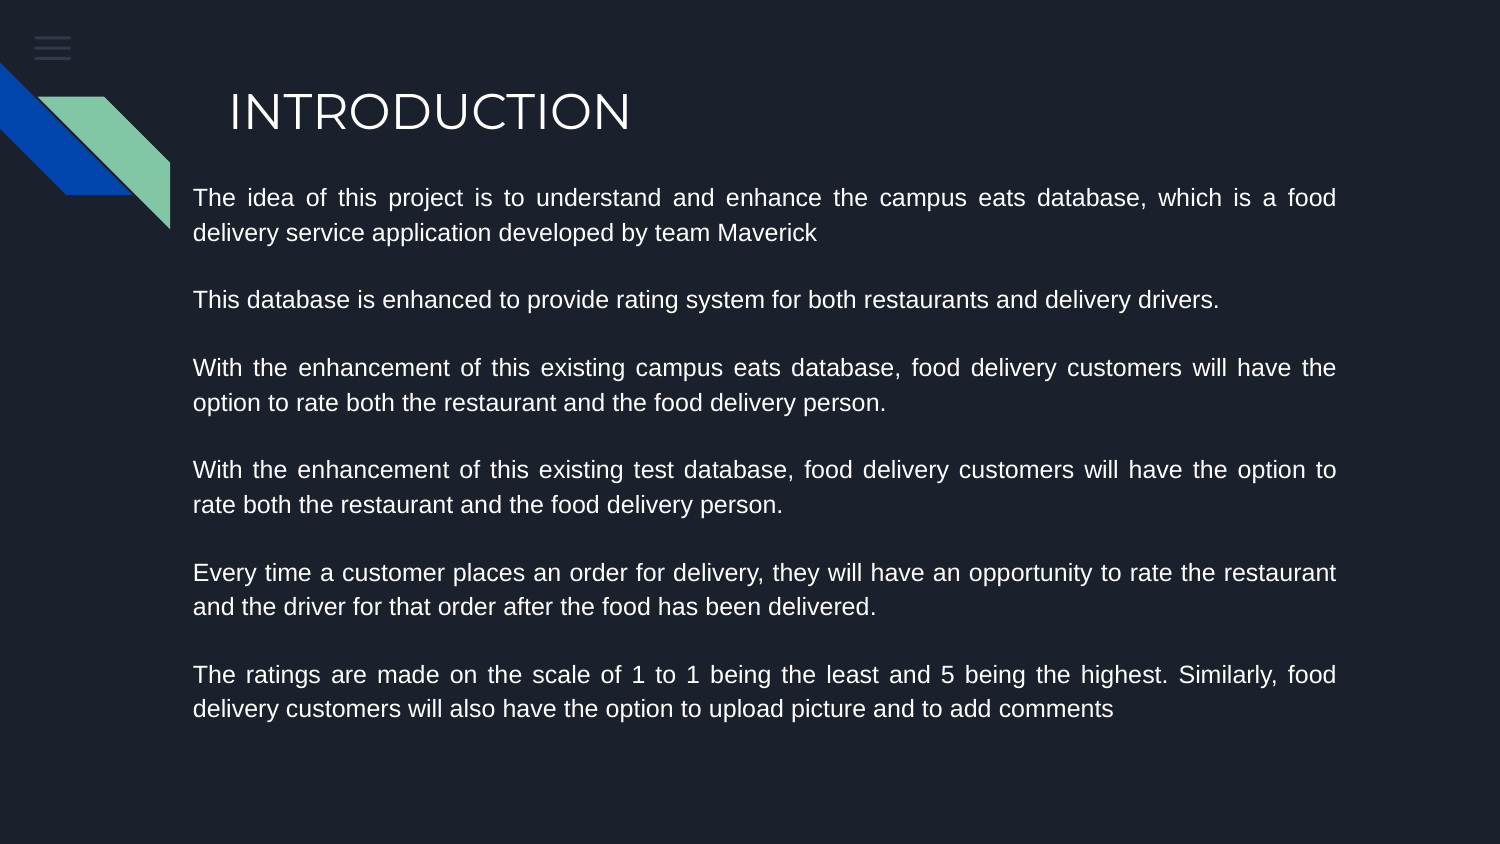

# INTRODUCTION
The idea of this project is to understand and enhance the campus eats database, which is a food delivery service application developed by team Maverick
This database is enhanced to provide rating system for both restaurants and delivery drivers.
With the enhancement of this existing campus eats database, food delivery customers will have the option to rate both the restaurant and the food delivery person.
With the enhancement of this existing test database, food delivery customers will have the option to rate both the restaurant and the food delivery person.
Every time a customer places an order for delivery, they will have an opportunity to rate the restaurant and the driver for that order after the food has been delivered.
The ratings are made on the scale of 1 to 1 being the least and 5 being the highest. Similarly, food delivery customers will also have the option to upload picture and to add comments